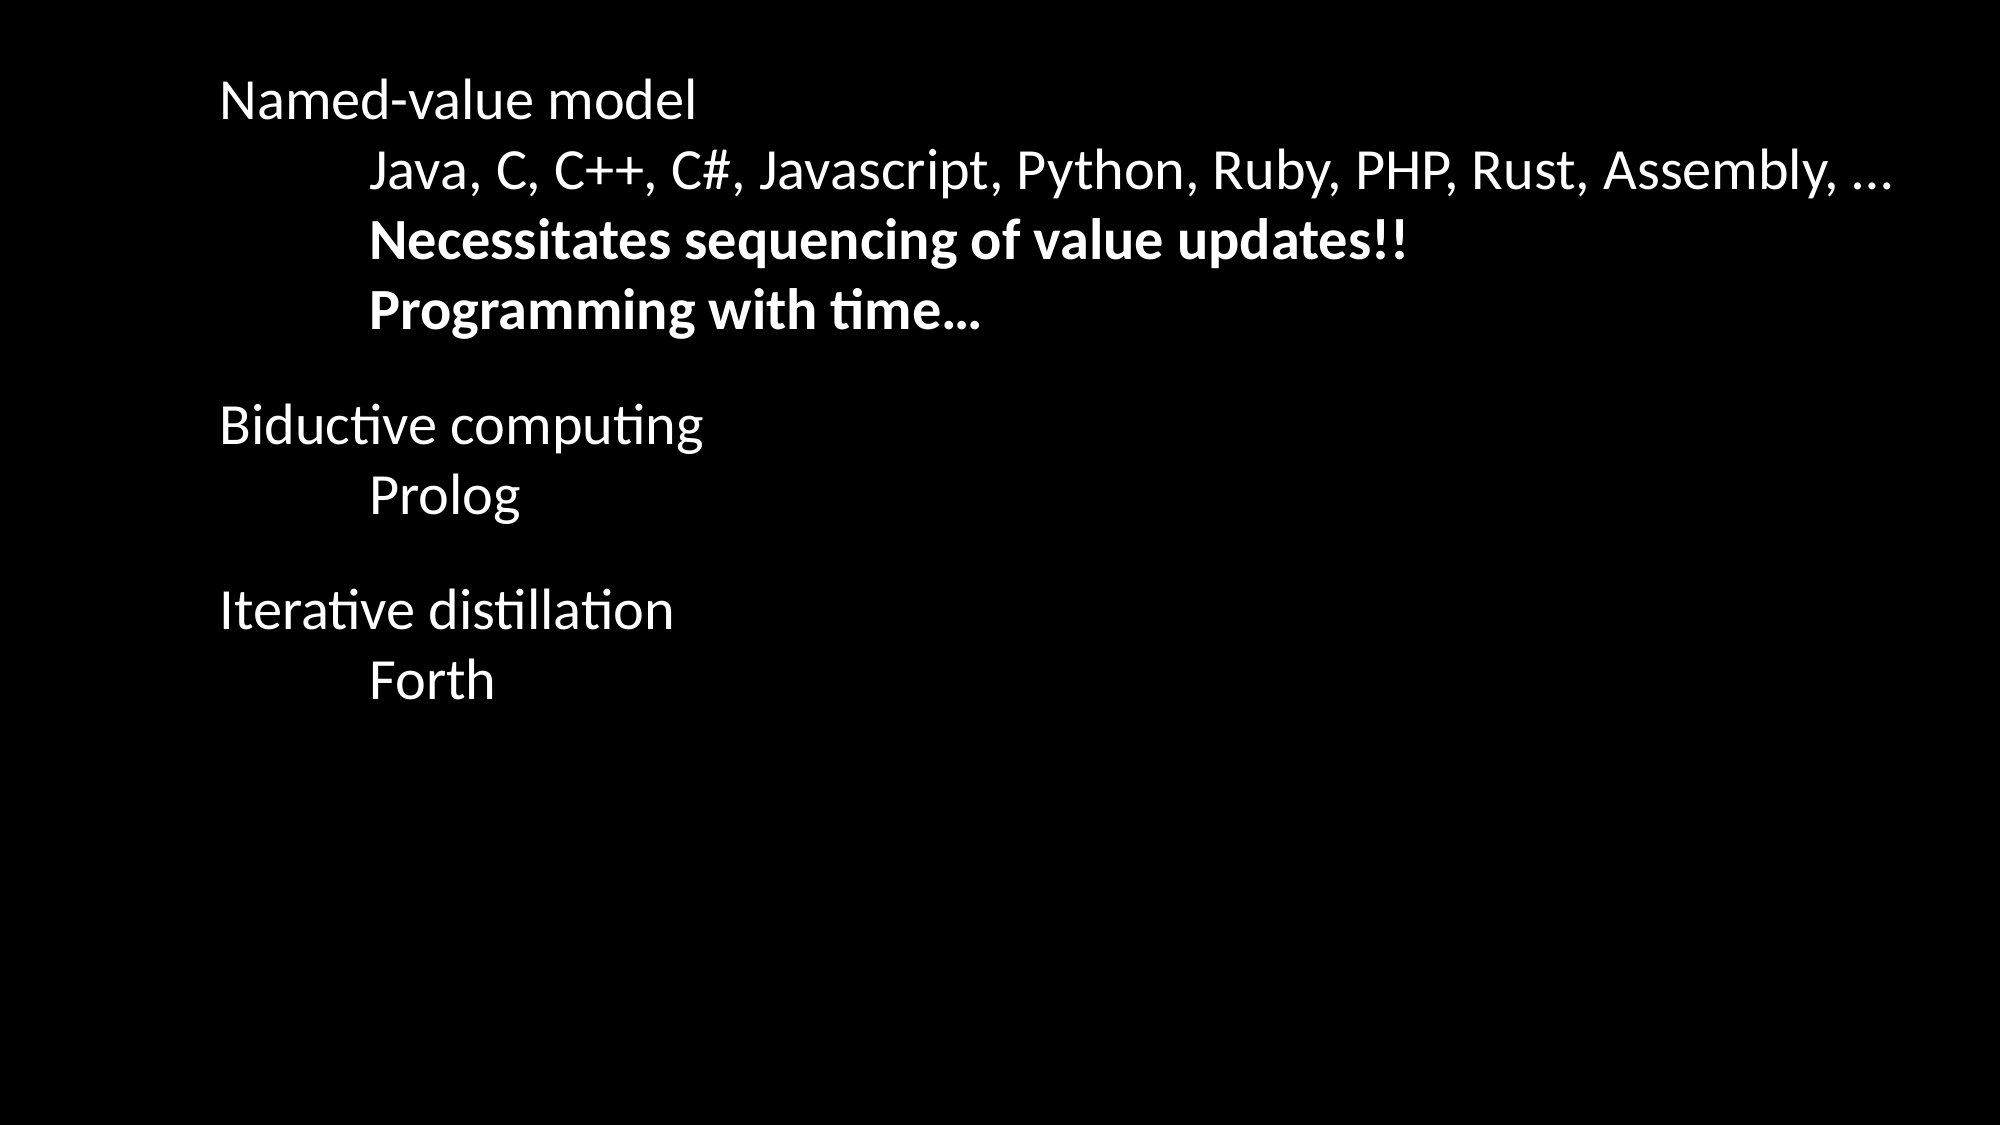

Named-value model
	Java, C, C++, C#, Javascript, Python, Ruby, PHP, Rust, Assembly, …
	Necessitates sequencing of value updates!!
	Programming with time…

Biductive computing
	Prolog

Iterative distillation
	Forth